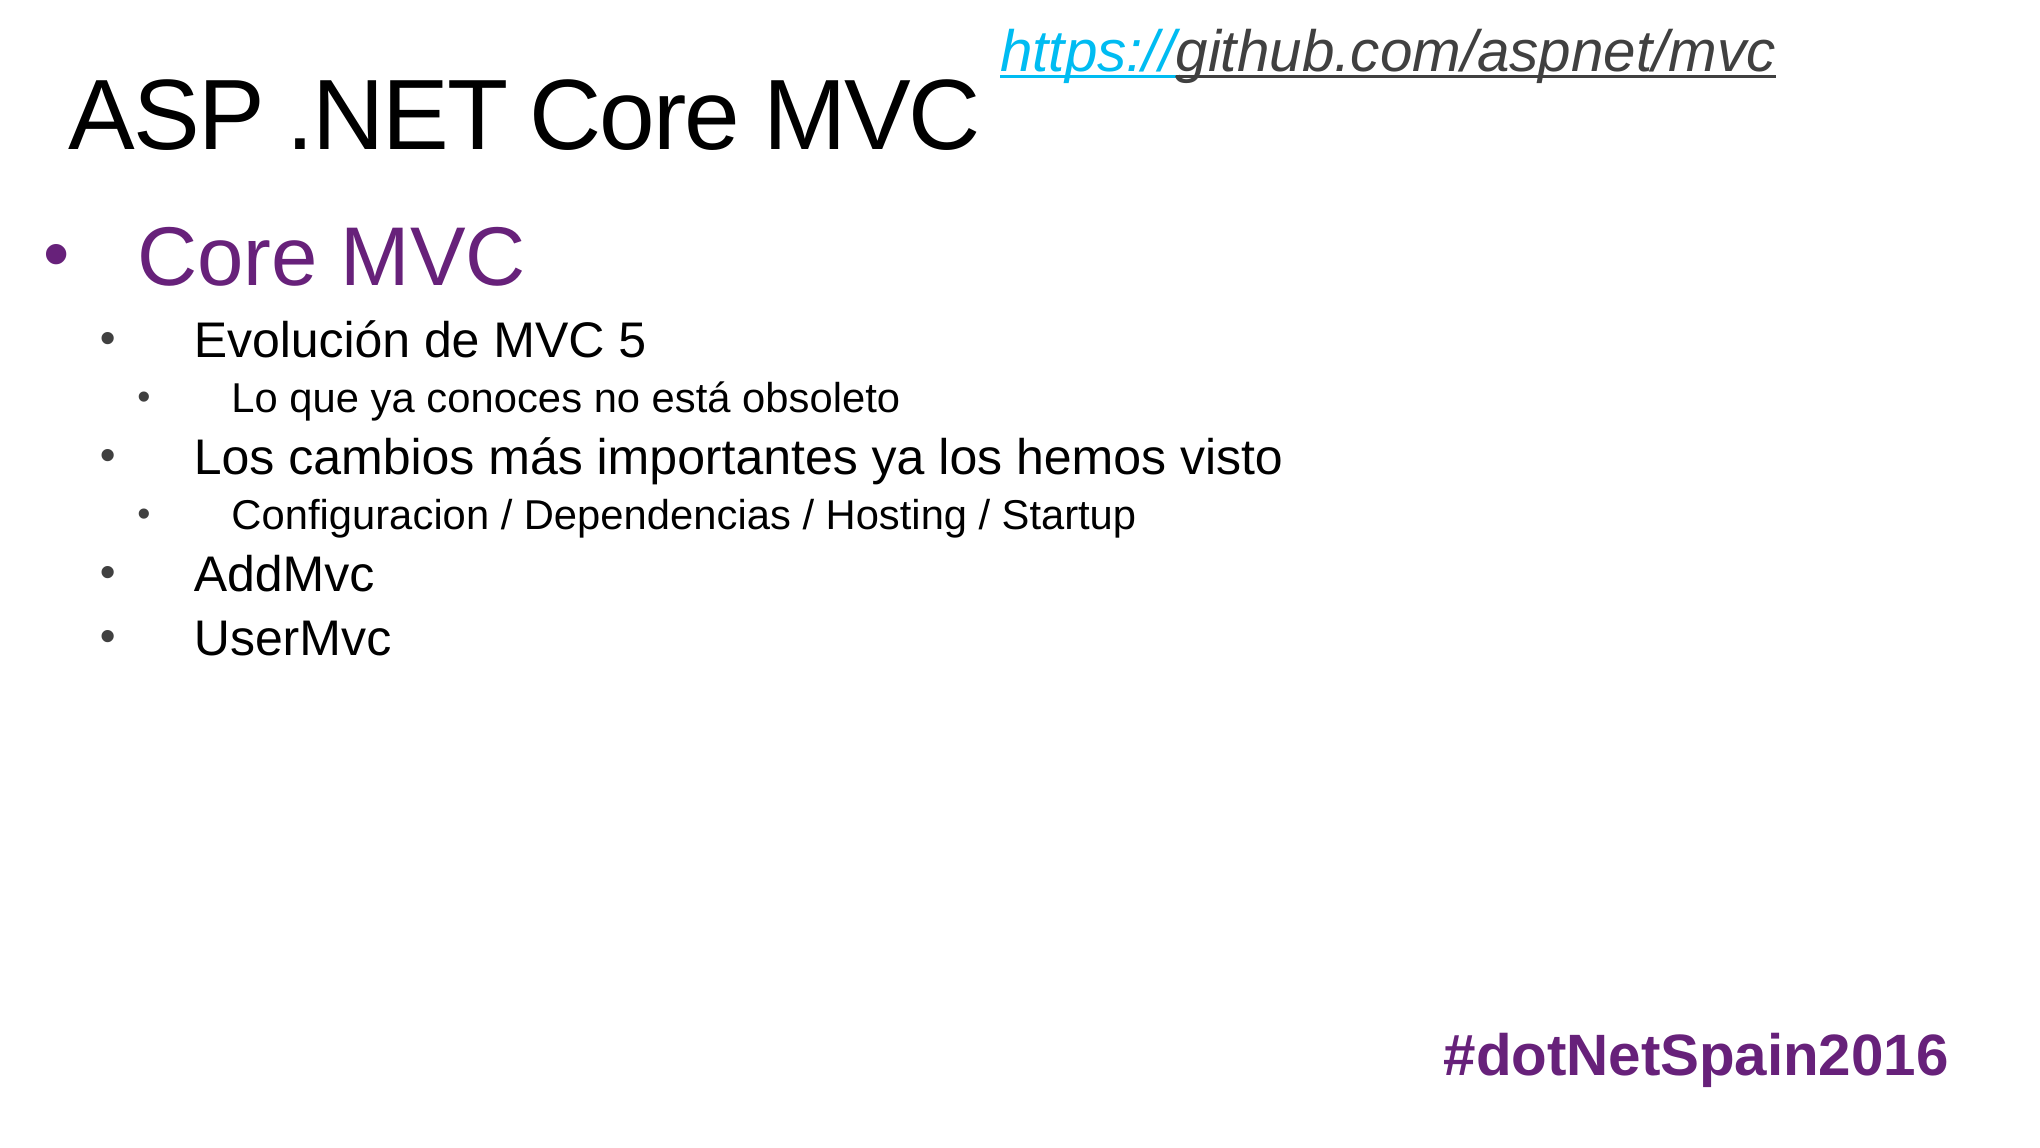

https://github.com/aspnet/mvc
# ASP .NET Core MVC
Core MVC
Evolución de MVC 5
Lo que ya conoces no está obsoleto
Los cambios más importantes ya los hemos visto
Configuracion / Dependencias / Hosting / Startup
AddMvc
UserMvc